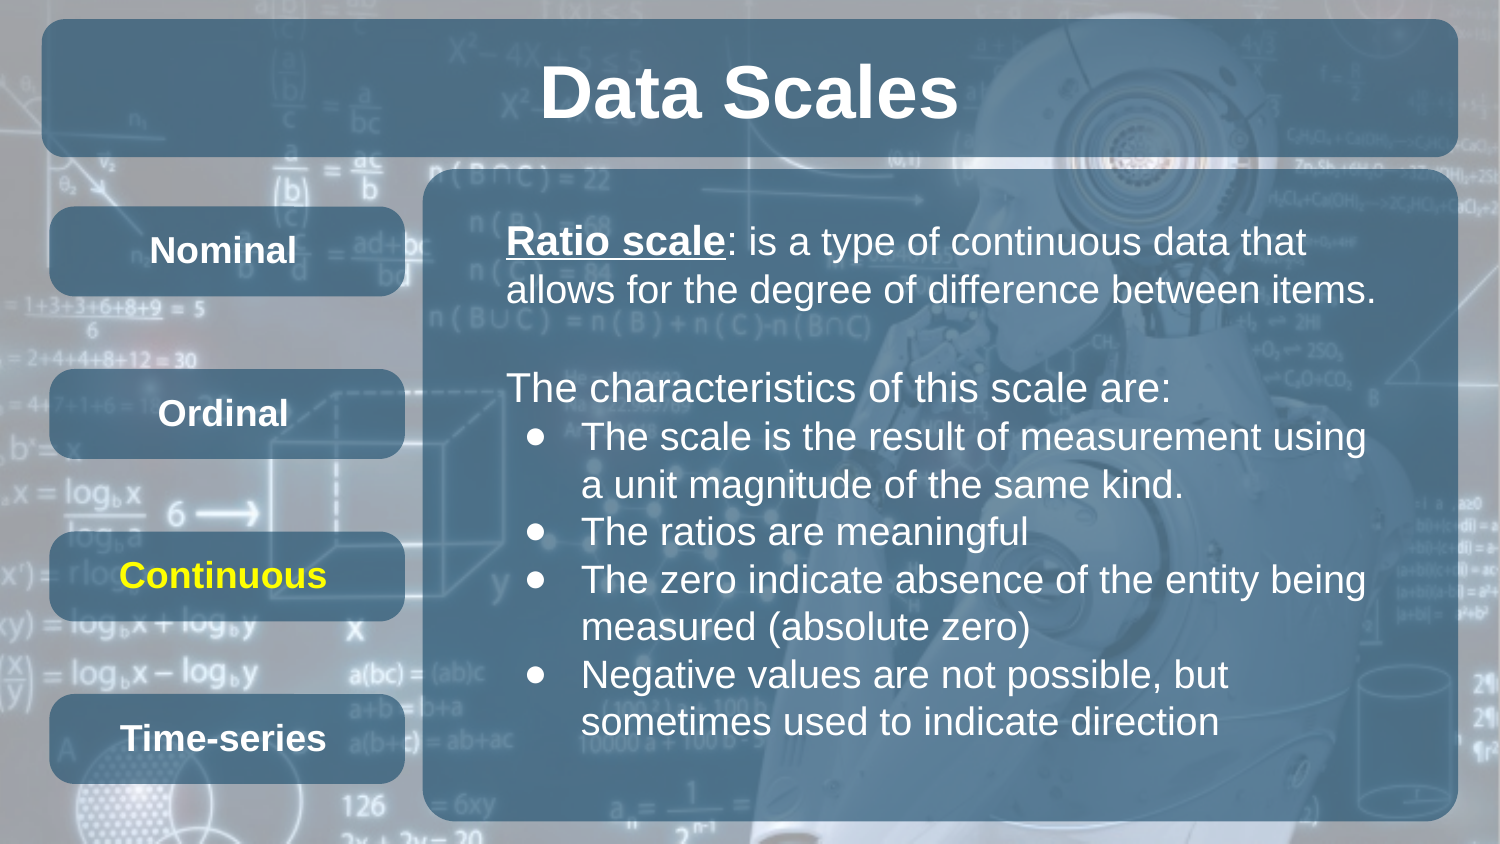

# Data Scales
Ratio scale: is a type of continuous data that allows for the degree of difference between items.

The characteristics of this scale are:
The scale is the result of measurement using a unit magnitude of the same kind.
The ratios are meaningful
The zero indicate absence of the entity being measured (absolute zero)
Negative values are not possible, but sometimes used to indicate direction
Nominal
Ordinal

Continuous

Time-series